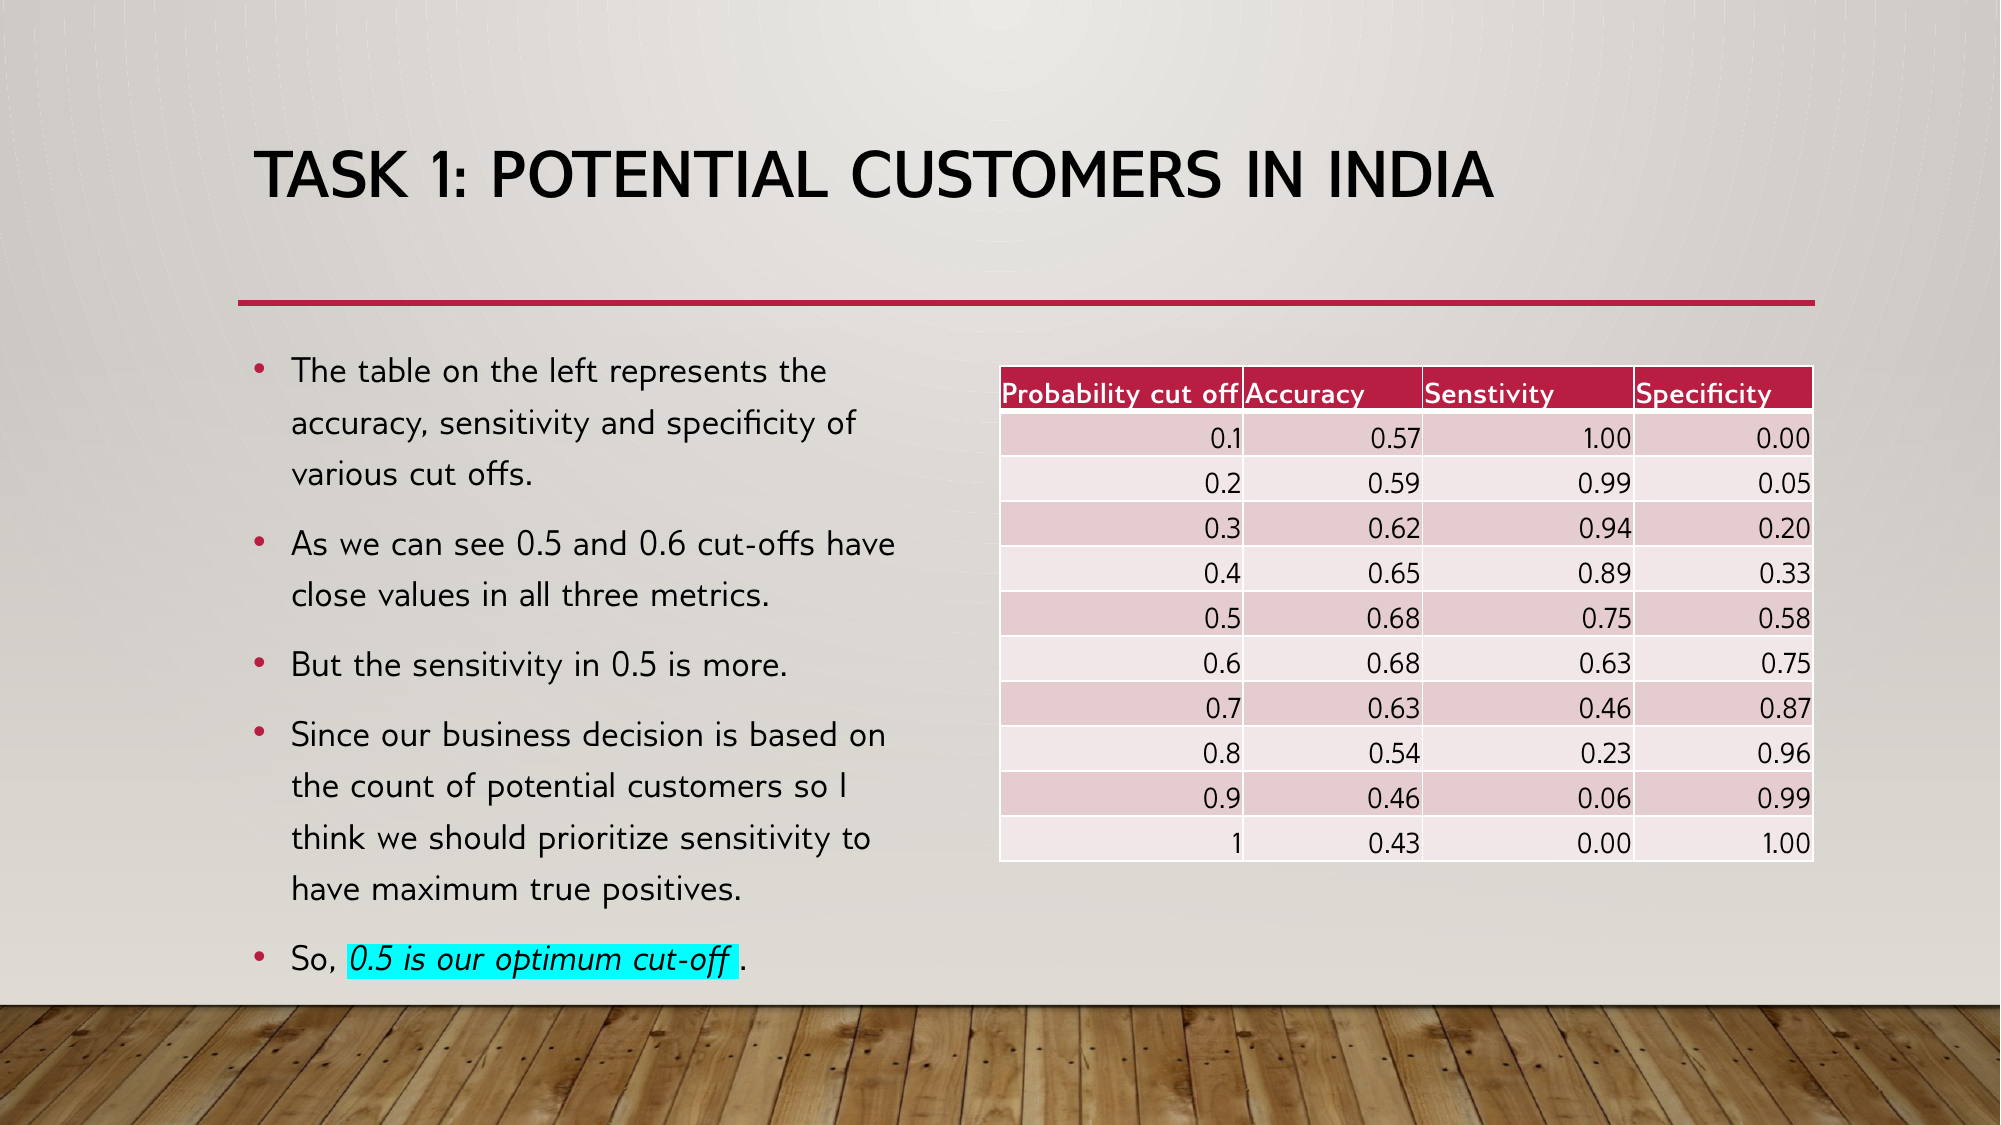

# Task 1: Potential customers in India
The table on the left represents the accuracy, sensitivity and specificity of various cut offs.
As we can see 0.5 and 0.6 cut-offs have close values in all three metrics.
But the sensitivity in 0.5 is more.
Since our business decision is based on the count of potential customers so I think we should prioritize sensitivity to have maximum true positives.
So, 0.5 is our optimum cut-off .

| Probability cut off | Accuracy | Senstivity | Specificity |
| --- | --- | --- | --- |
| 0.1 | 0.57 | 1.00 | 0.00 |
| 0.2 | 0.59 | 0.99 | 0.05 |
| 0.3 | 0.62 | 0.94 | 0.20 |
| 0.4 | 0.65 | 0.89 | 0.33 |
| 0.5 | 0.68 | 0.75 | 0.58 |
| 0.6 | 0.68 | 0.63 | 0.75 |
| 0.7 | 0.63 | 0.46 | 0.87 |
| 0.8 | 0.54 | 0.23 | 0.96 |
| 0.9 | 0.46 | 0.06 | 0.99 |
| 1 | 0.43 | 0.00 | 1.00 |